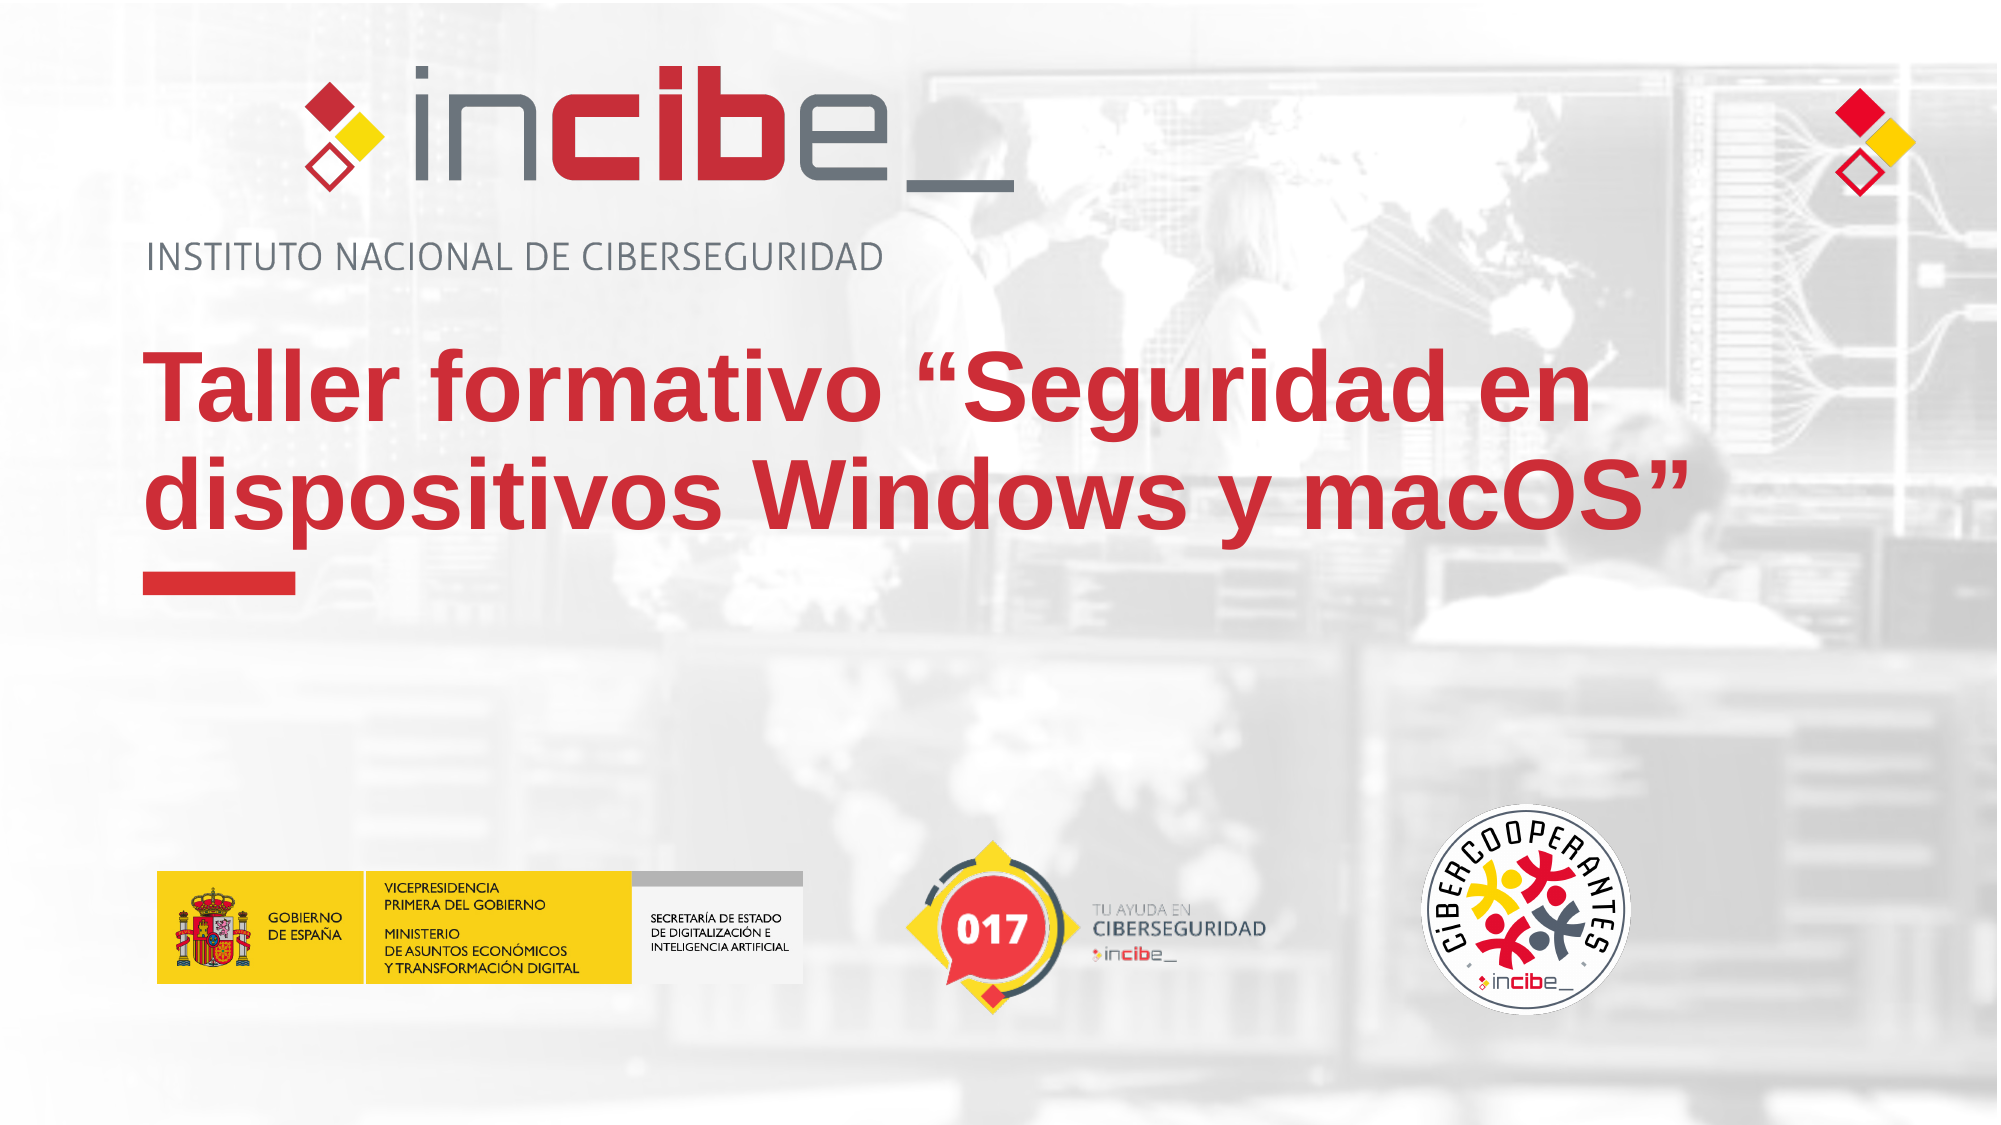

Taller formativo “Seguridad en dispositivos Windows y macOS”